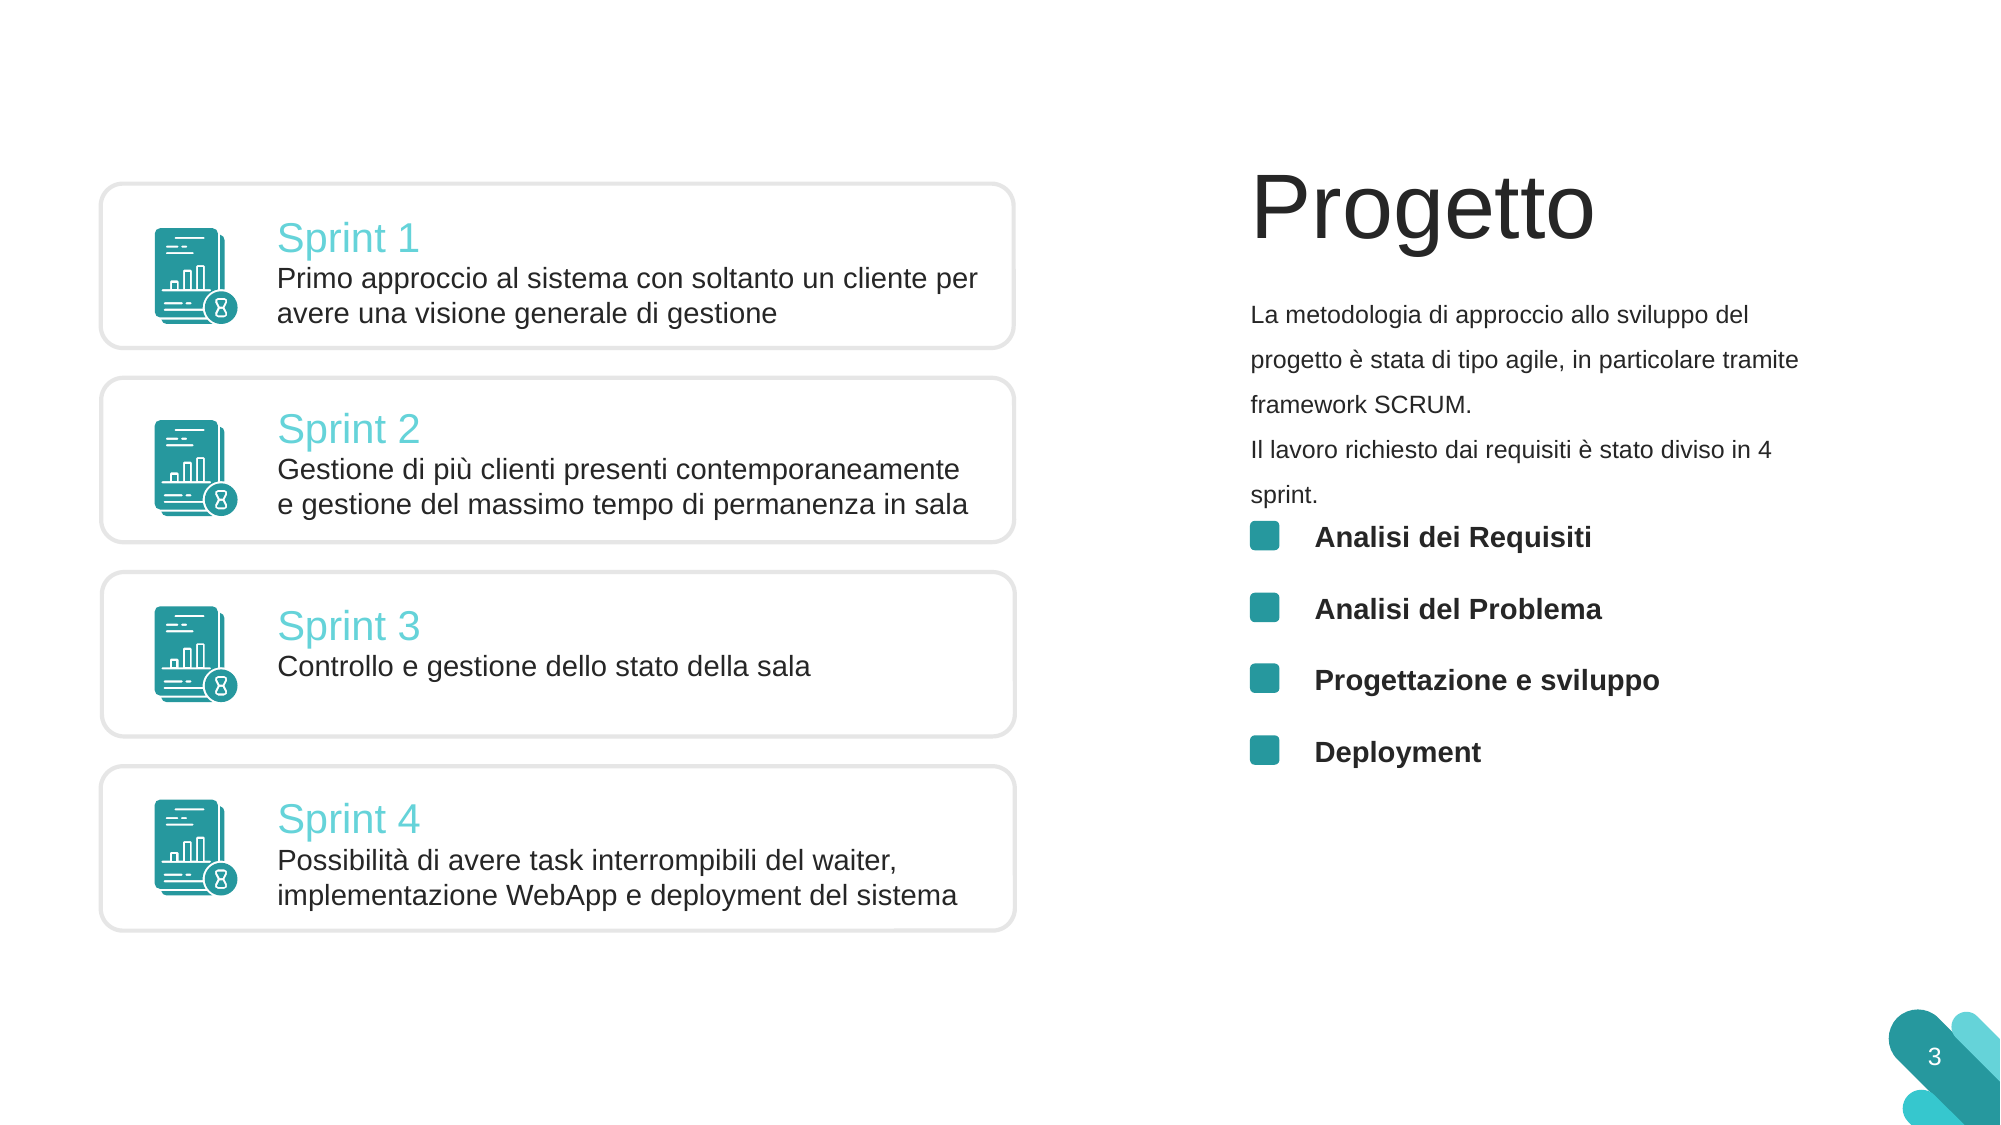

Progetto

Sprint 1

Primo approccio al sistema con soltanto un cliente per avere una visione generale di gestione
La metodologia di approccio allo sviluppo del progetto è stata di tipo agile, in particolare tramite framework SCRUM.
Il lavoro richiesto dai requisiti è stato diviso in 4 sprint.

Sprint 2

Gestione di più clienti presenti contemporaneamente e gestione del massimo tempo di permanenza in sala
Analisi dei Requisiti

Analisi del Problema
Sprint 3

Controllo e gestione dello stato della sala
Progettazione e sviluppo

Deployment

Sprint 4

Possibilità di avere task interrompibili del waiter, implementazione WebApp e deployment del sistema